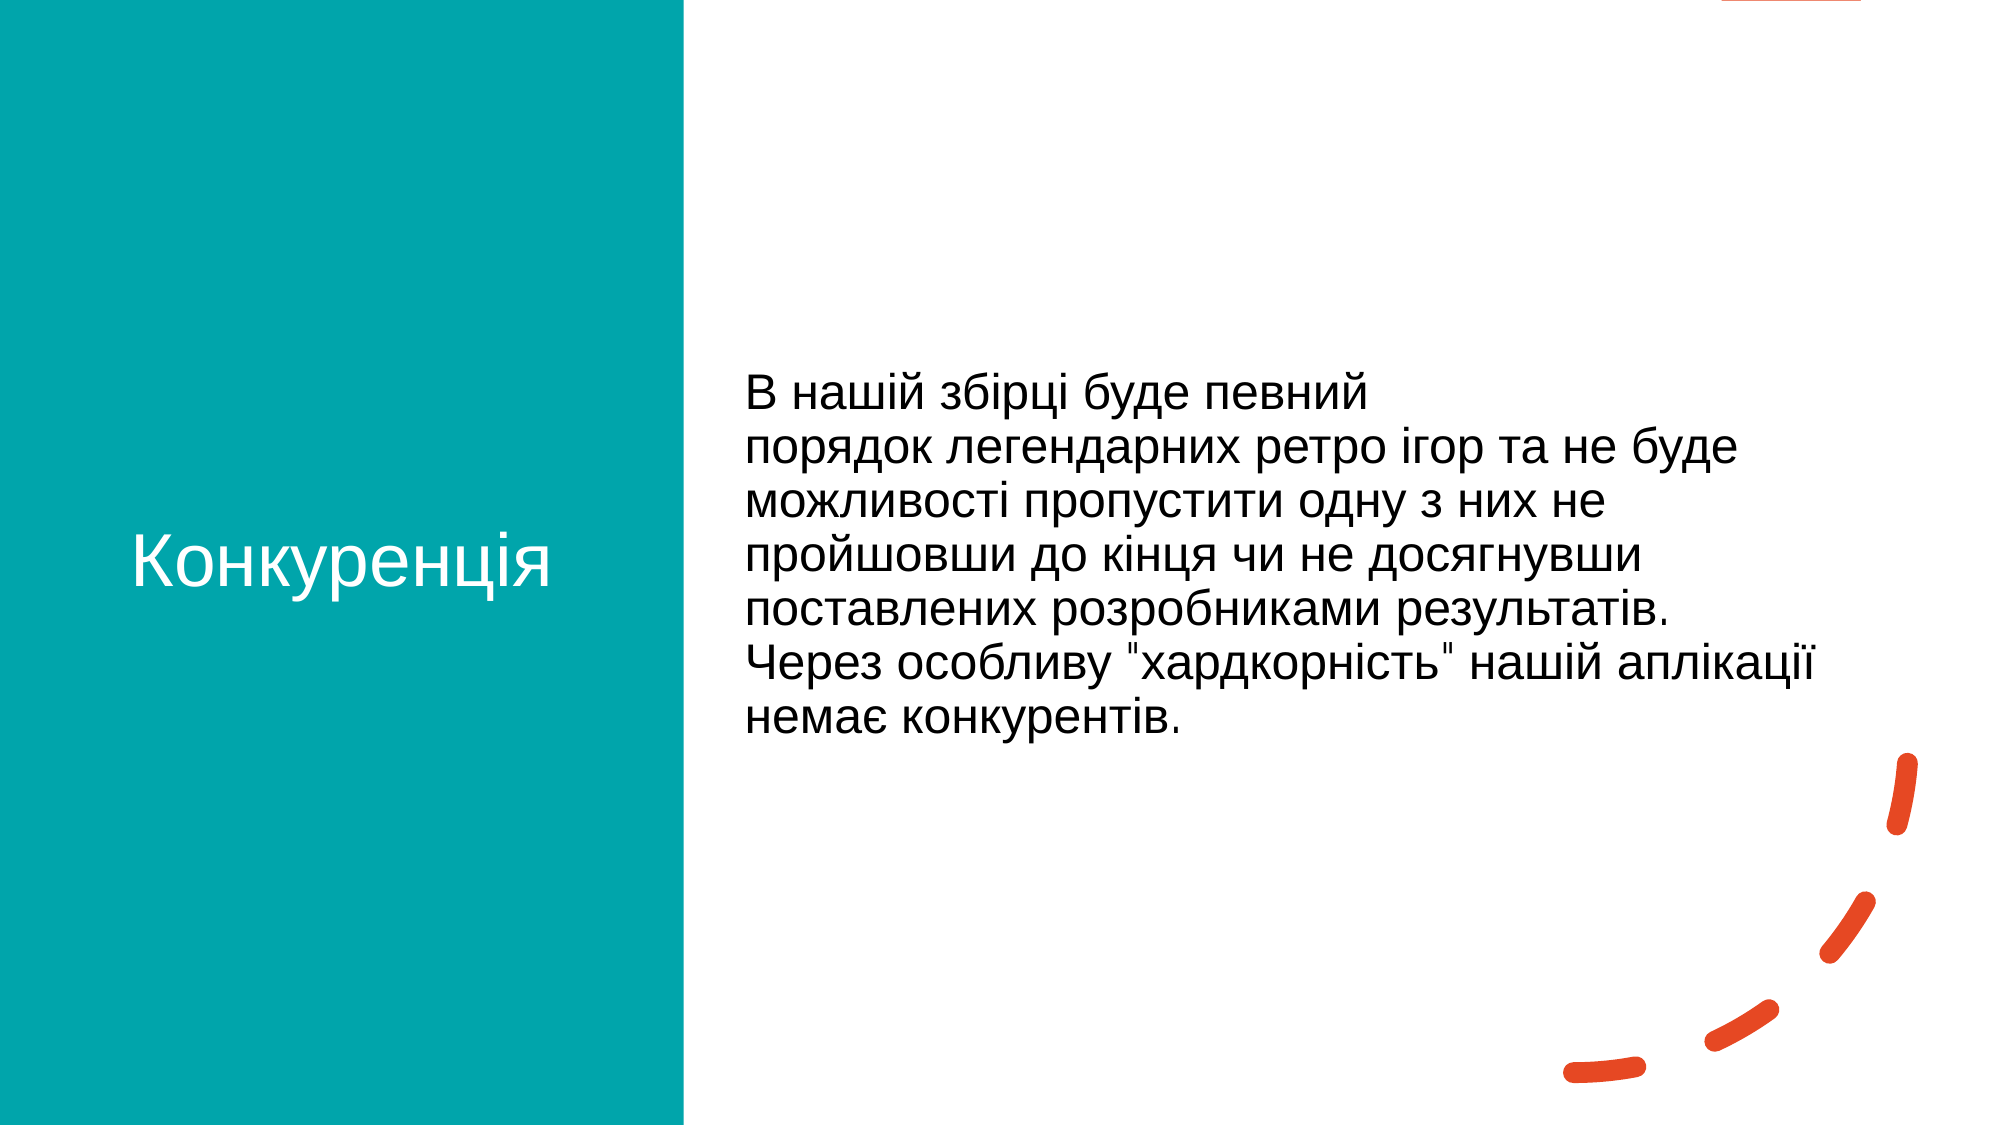

В нашій збірці буде певний порядок легендарних ретро ігор та не буде можливості пропустити одну з них не пройшовши до кінця чи не досягнувши поставлених розробниками результатів. Через особливу "хардкорність" нашій аплікації немає конкурентів.
# Конкуренція